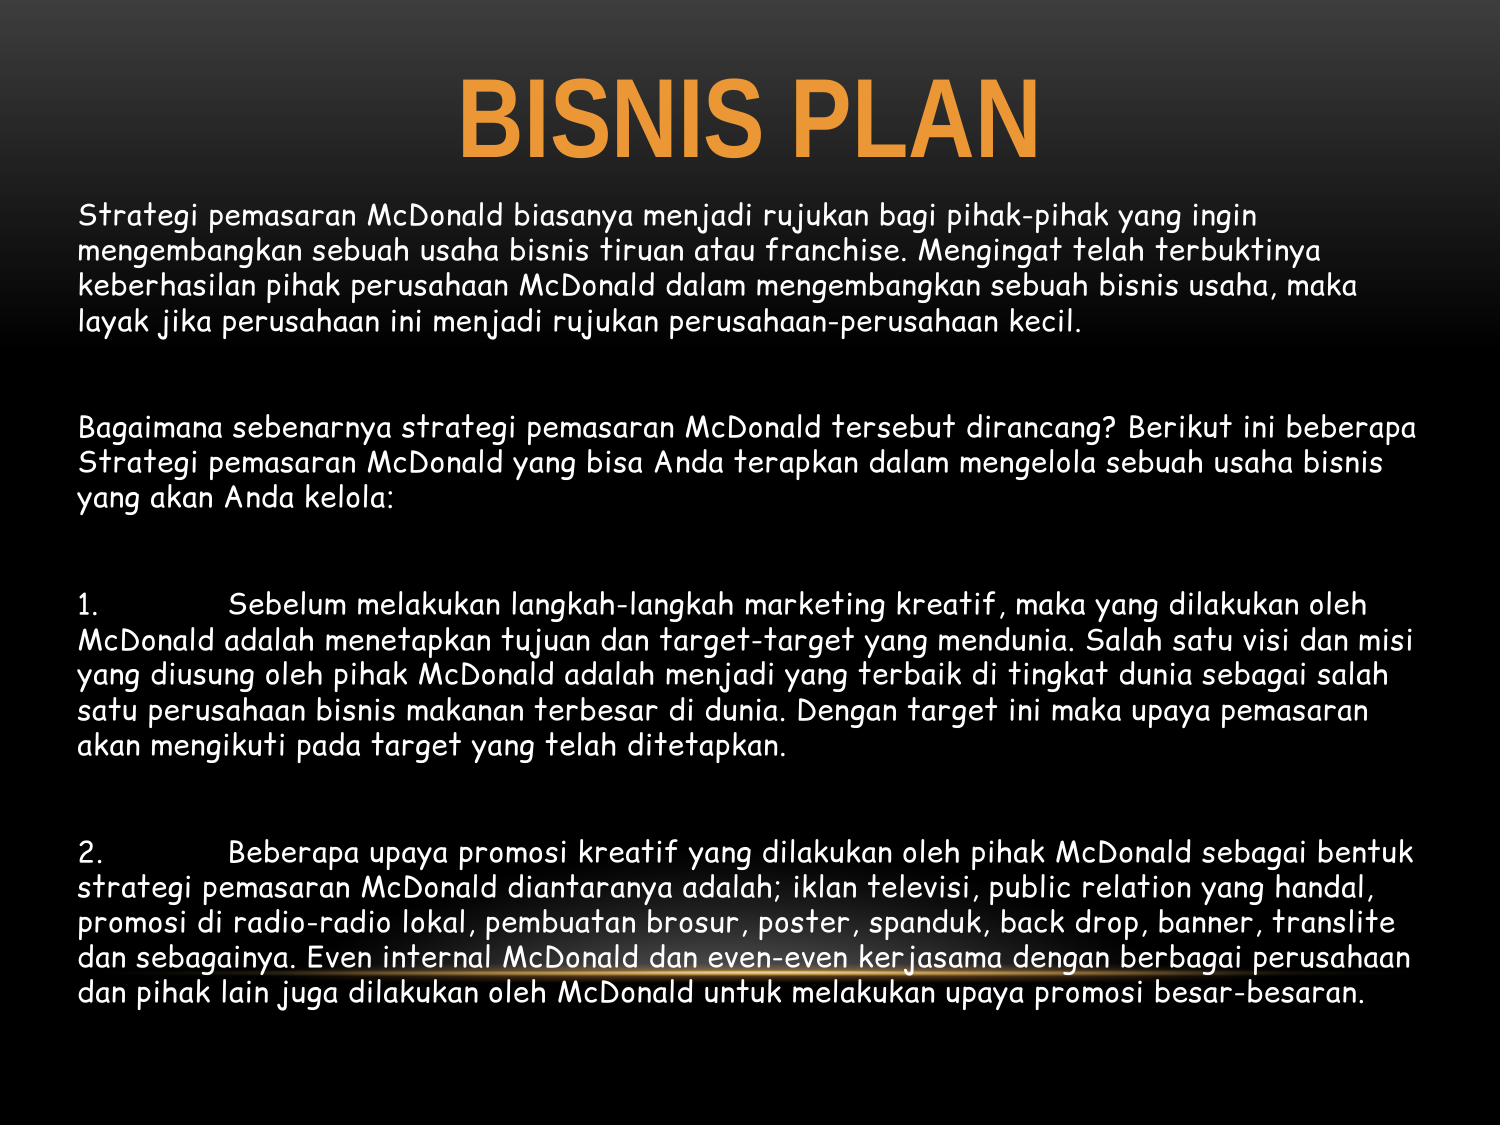

BISNIS PLAN
Strategi pemasaran McDonald biasanya menjadi rujukan bagi pihak-pihak yang ingin mengembangkan sebuah usaha bisnis tiruan atau franchise. Mengingat telah terbuktinya keberhasilan pihak perusahaan McDonald dalam mengembangkan sebuah bisnis usaha, maka layak jika perusahaan ini menjadi rujukan perusahaan-perusahaan kecil.

Bagaimana sebenarnya strategi pemasaran McDonald tersebut dirancang? Berikut ini beberapa Strategi pemasaran McDonald yang bisa Anda terapkan dalam mengelola sebuah usaha bisnis yang akan Anda kelola:

1.	Sebelum melakukan langkah-langkah marketing kreatif, maka yang dilakukan oleh McDonald adalah menetapkan tujuan dan target-target yang mendunia. Salah satu visi dan misi yang diusung oleh pihak McDonald adalah menjadi yang terbaik di tingkat dunia sebagai salah satu perusahaan bisnis makanan terbesar di dunia. Dengan target ini maka upaya pemasaran akan mengikuti pada target yang telah ditetapkan.

2.	Beberapa upaya promosi kreatif yang dilakukan oleh pihak McDonald sebagai bentuk strategi pemasaran McDonald diantaranya adalah; iklan televisi, public relation yang handal, promosi di radio-radio lokal, pembuatan brosur, poster, spanduk, back drop, banner, translite dan sebagainya. Even internal McDonald dan even-even kerjasama dengan berbagai perusahaan dan pihak lain juga dilakukan oleh McDonald untuk melakukan upaya promosi besar-besaran.